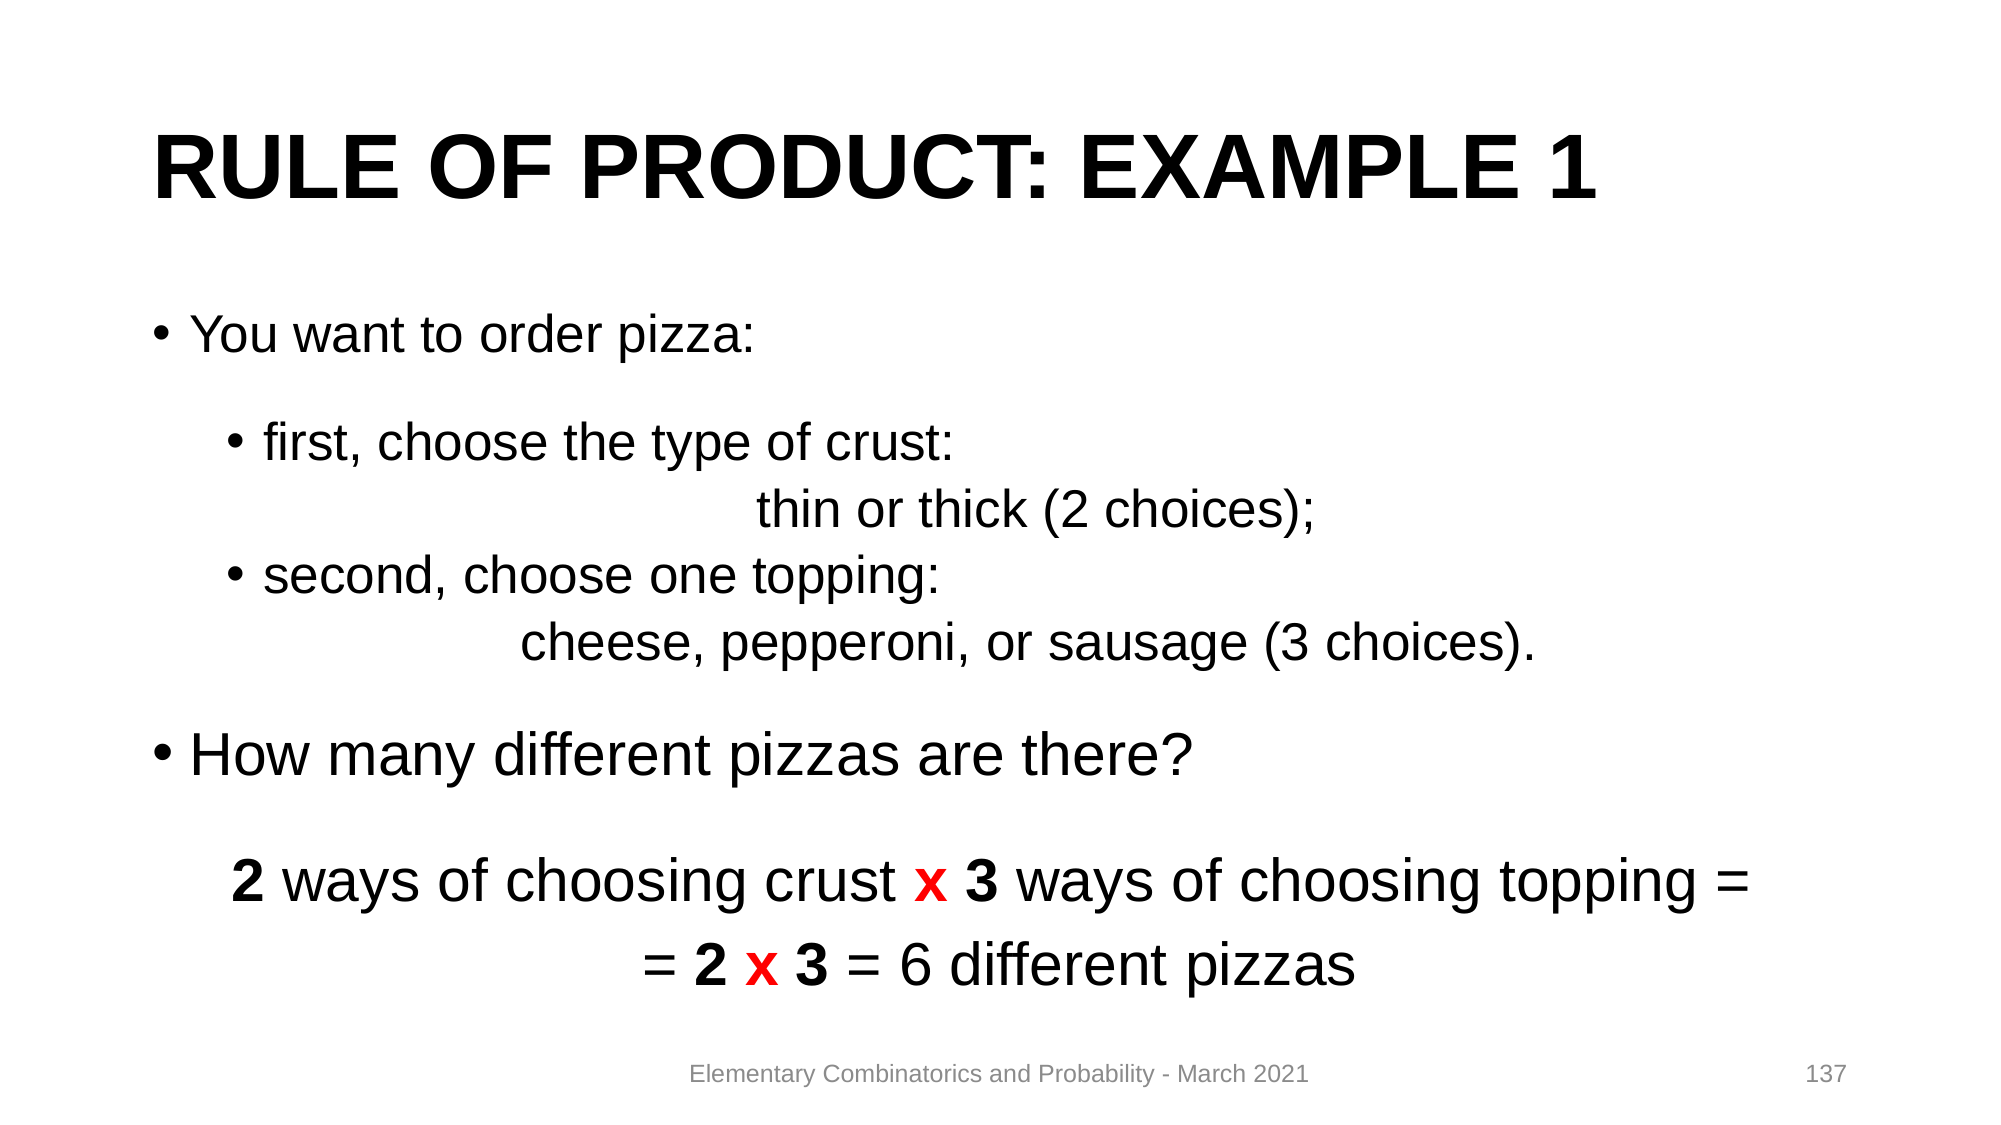

# RULE OF PRODUCT: EXAMPLE 1
You want to order pizza:

first, choose the type of crust:
thin or thick (2 choices);
second, choose one topping:
cheese, pepperoni, or sausage (3 choices).

How many different pizzas are there?

2 ways of choosing crust x 3 ways of choosing topping =
= 2 x 3 = 6 different pizzas
Elementary Combinatorics and Probability - March 2021
137